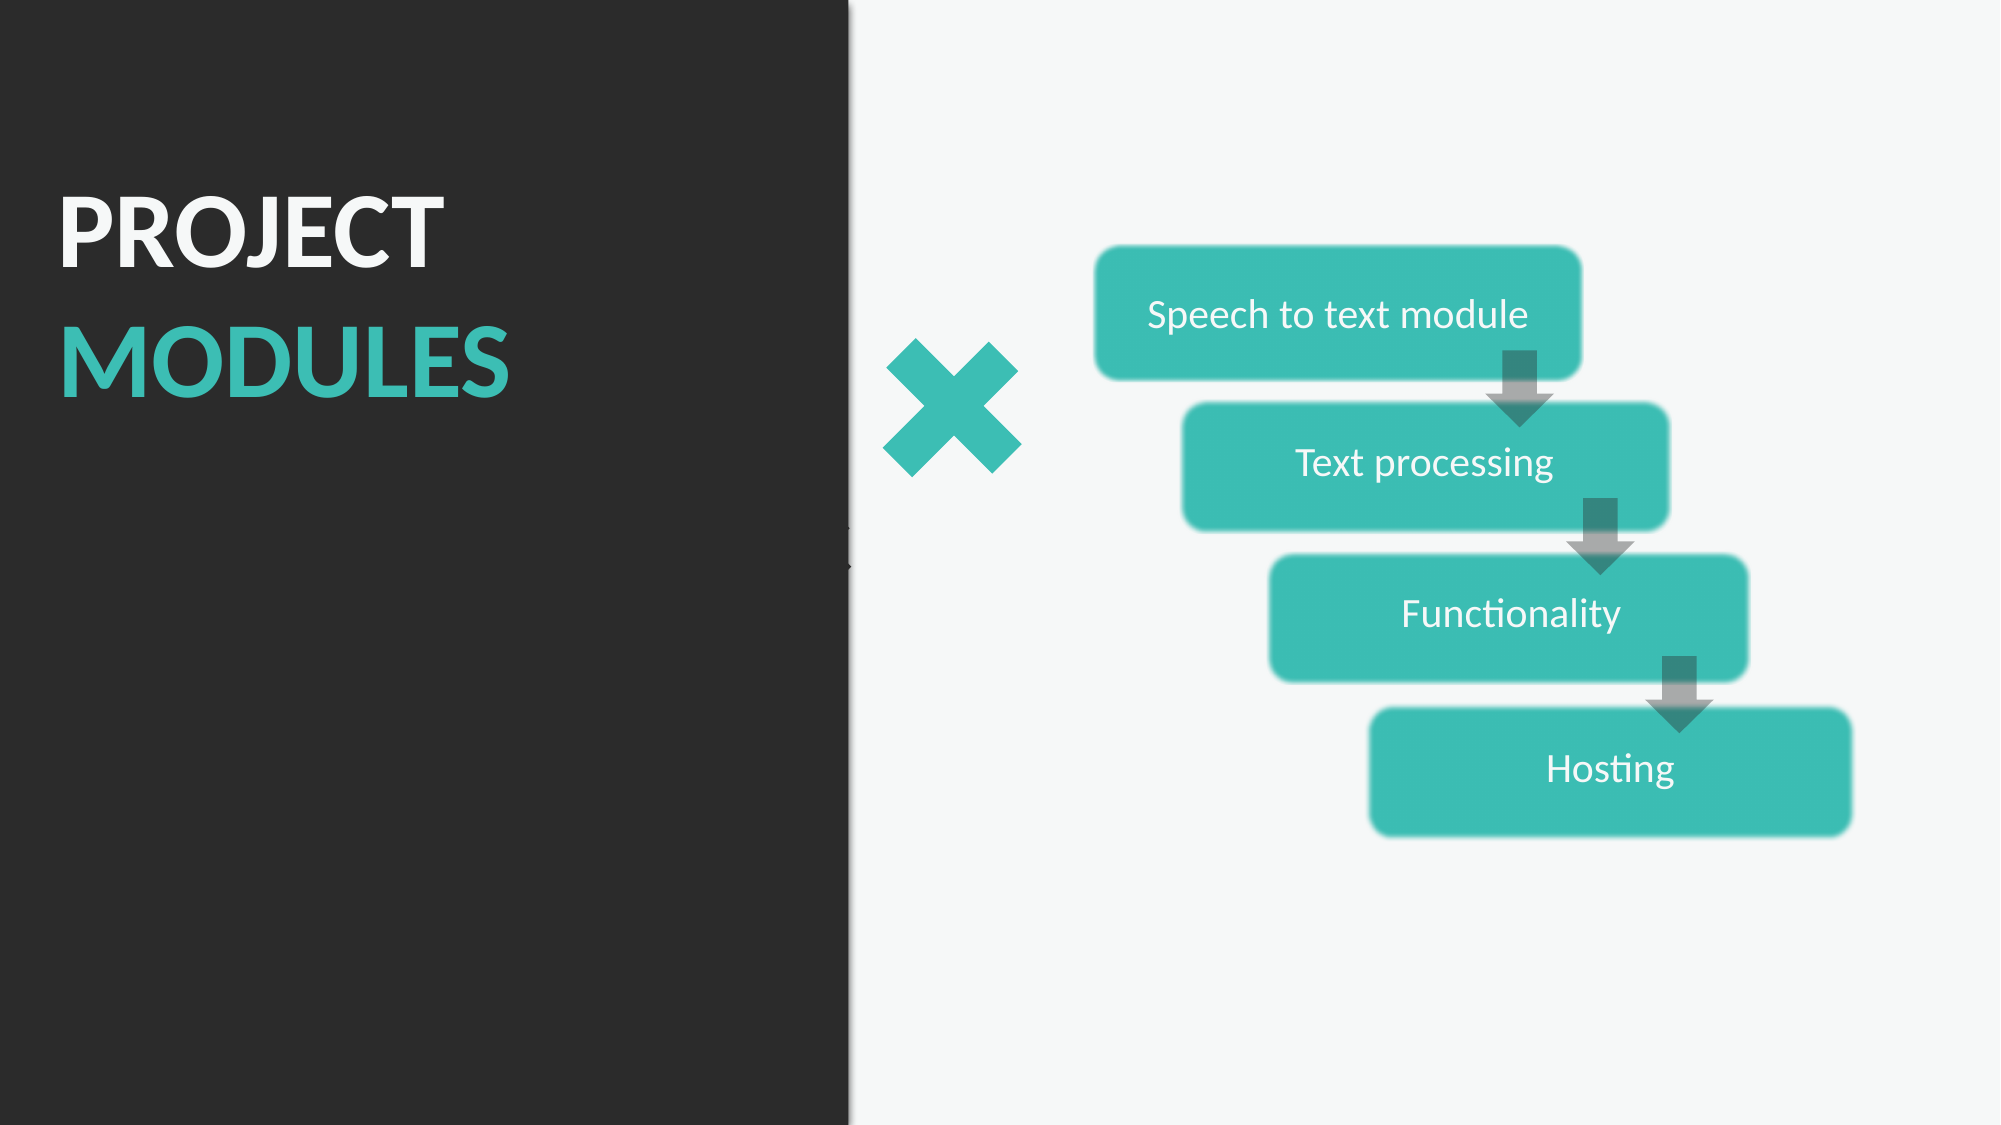

PROJECT MODULES

Speech to text module

Text processing

Functionality

Hosting